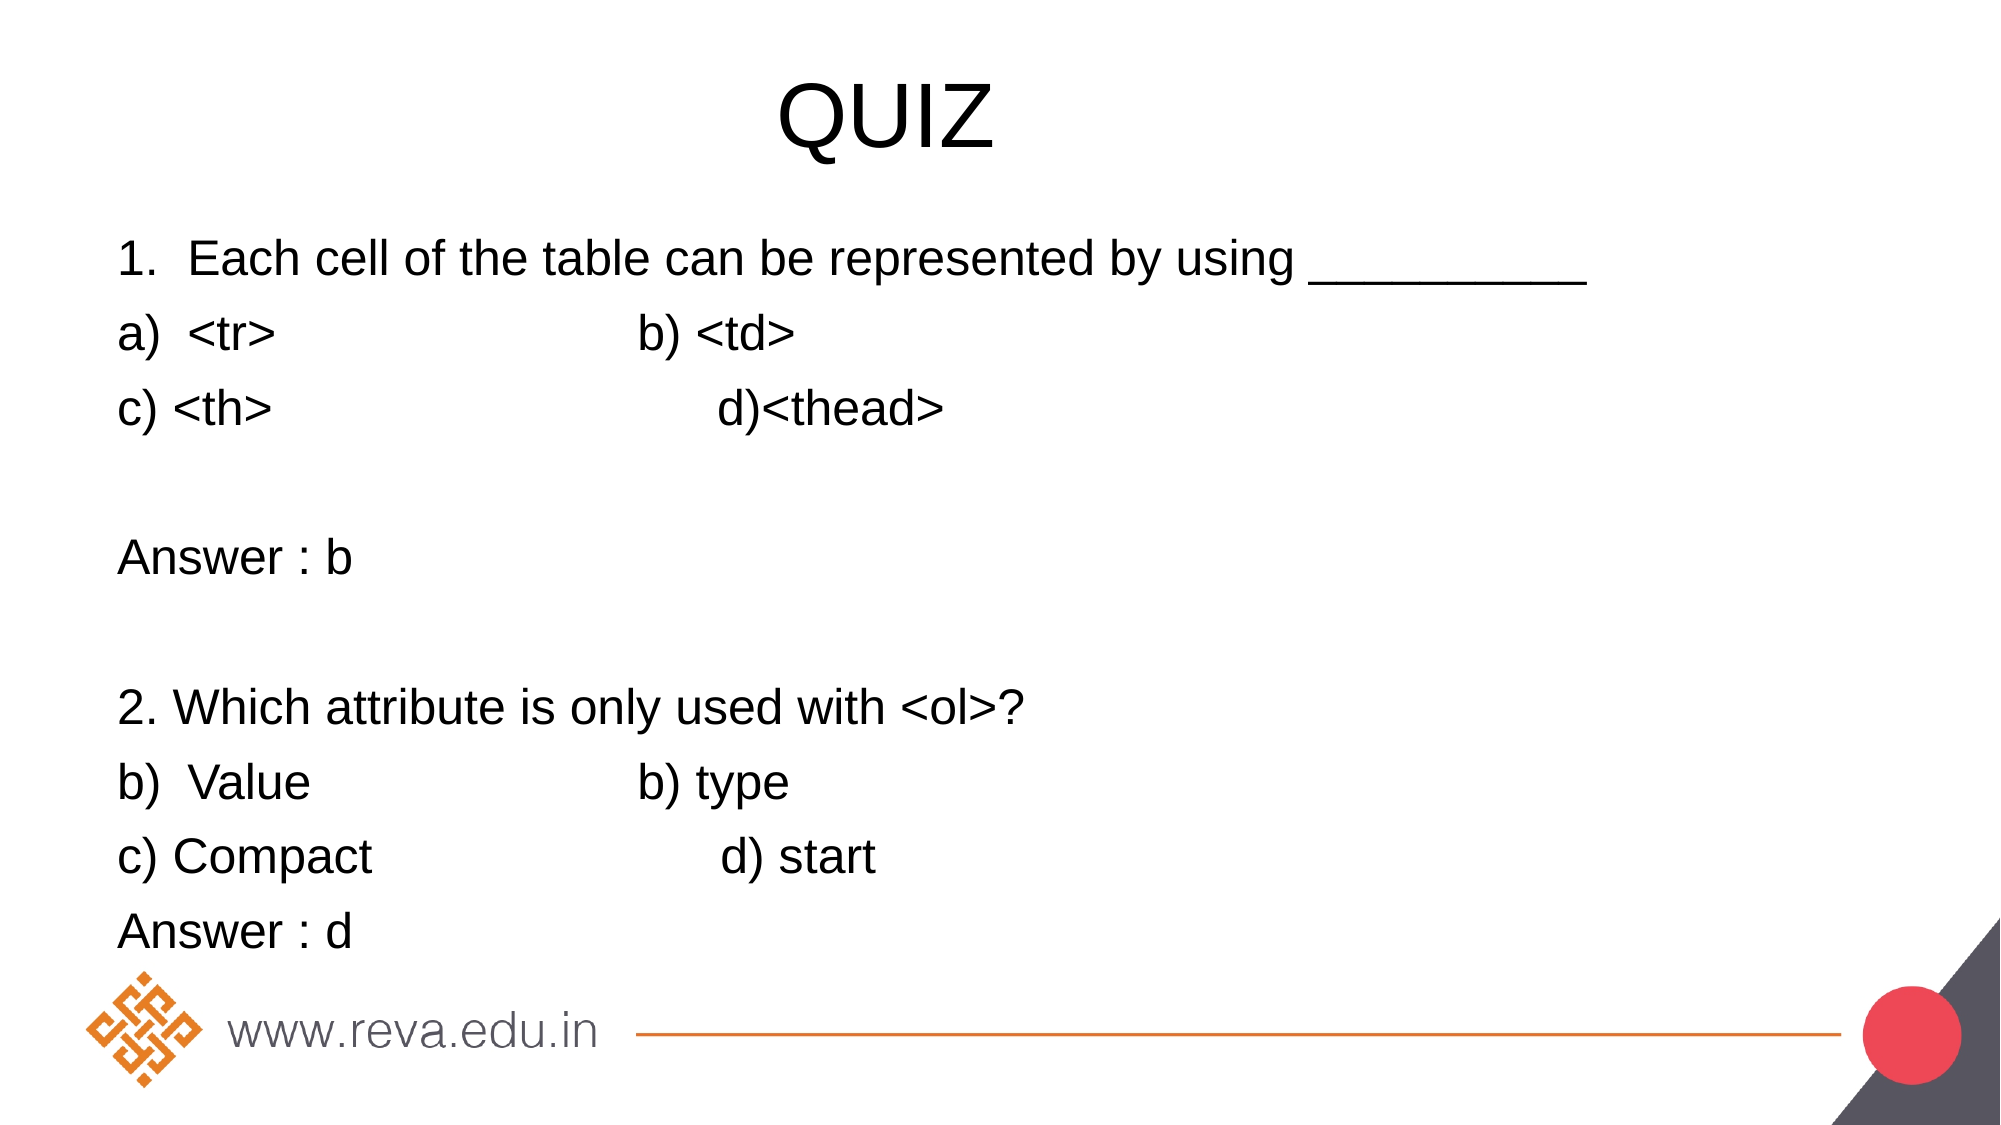

# Quiz
Each cell of the table can be represented by using __________
<tr>			b) <td>
c) <th>			d)<thead>

Answer : b

2. Which attribute is only used with <ol>?
Value			b) type
c) Compact		           d) start
Answer : d